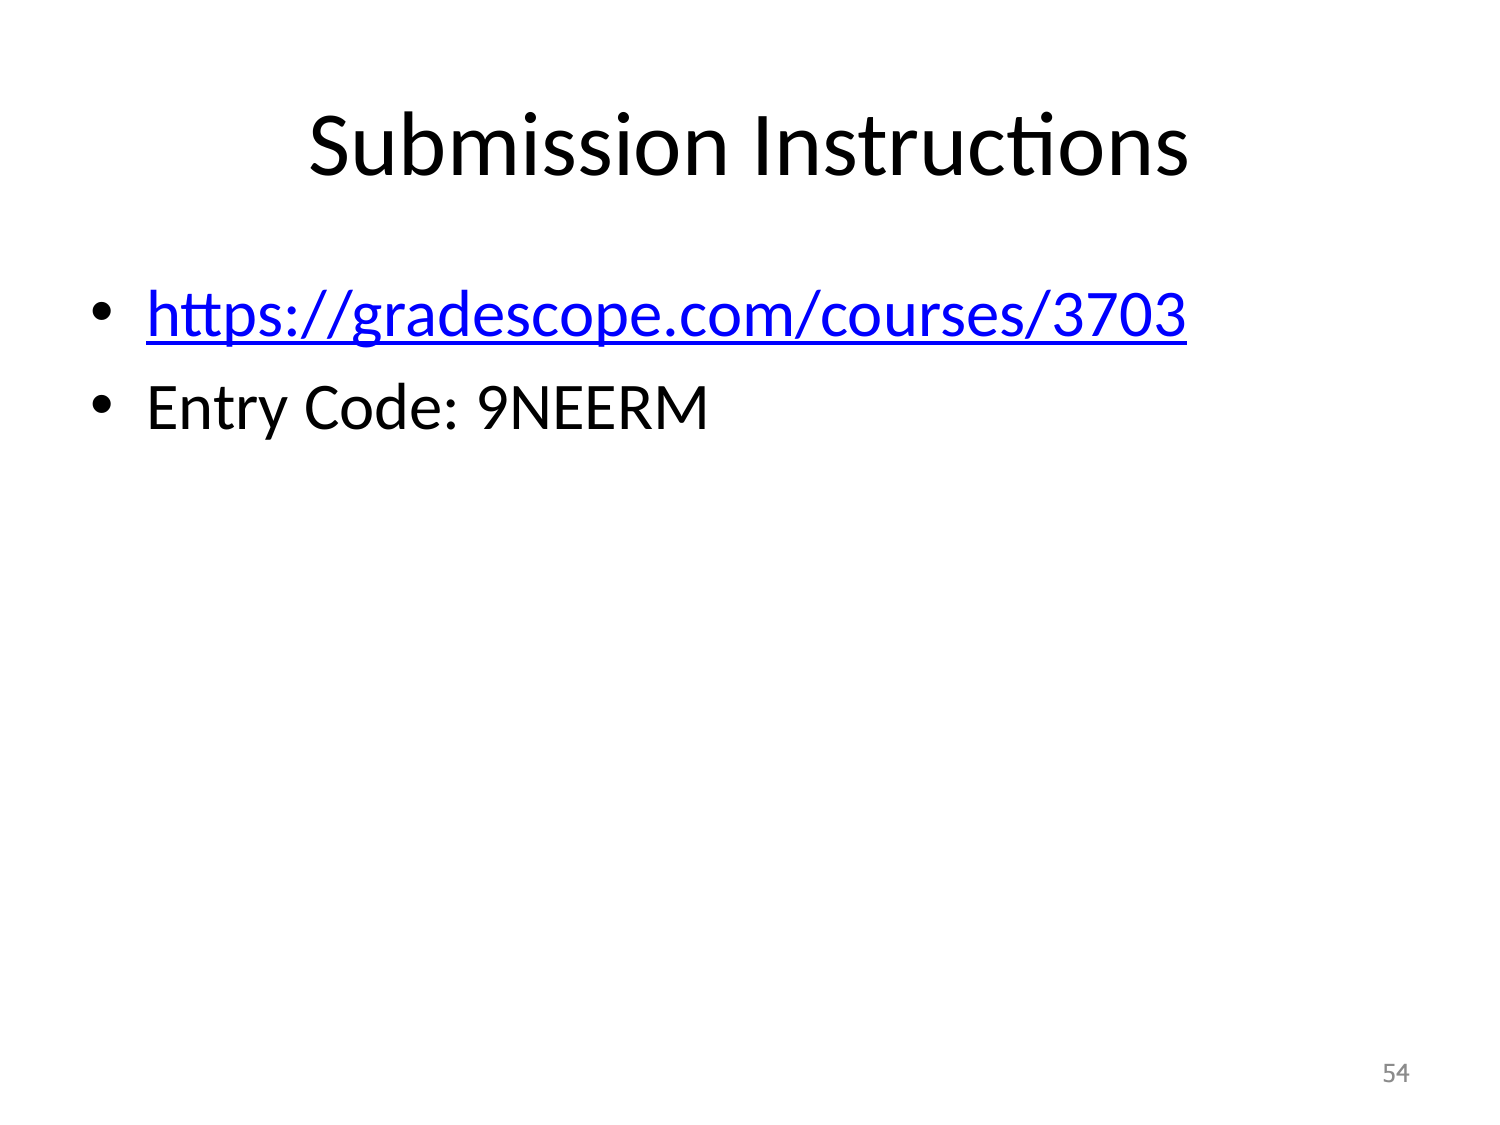

# Submission Instructions
https://gradescope.com/courses/3703
Entry Code: 9NEERM
54